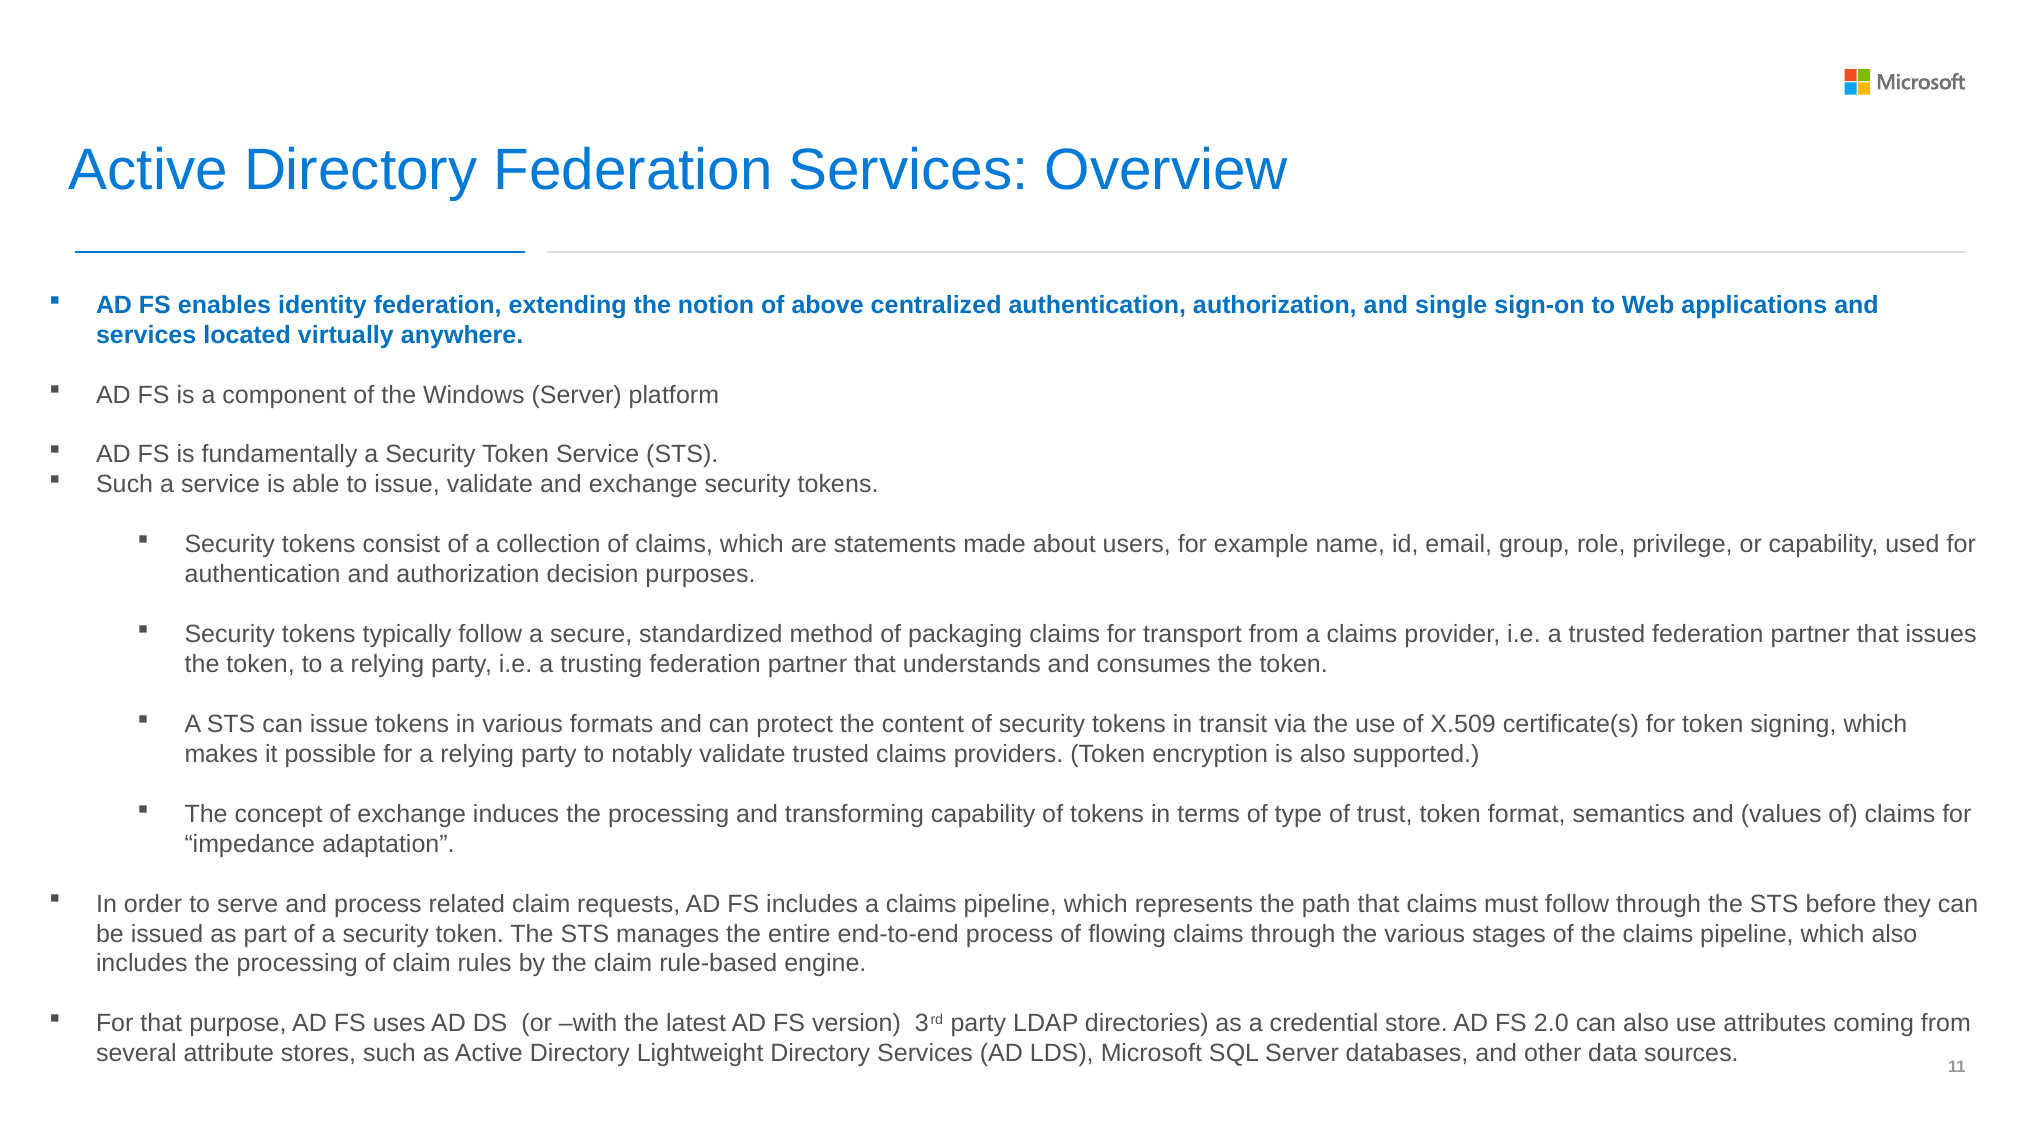

Active Directory Federation Services: Overview

AD FS enables identity federation, extending the notion of above centralized authentication, authorization, and single sign-on to Web applications and services located virtually anywhere.

AD FS is a component of the Windows (Server) platform

AD FS is fundamentally a Security Token Service (STS).
Such a service is able to issue, validate and exchange security tokens.

Security tokens consist of a collection of claims, which are statements made about users, for example name, id, email, group, role, privilege, or capability, used for authentication and authorization decision purposes.

Security tokens typically follow a secure, standardized method of packaging claims for transport from a claims provider, i.e. a trusted federation partner that issues the token, to a relying party, i.e. a trusting federation partner that understands and consumes the token.

A STS can issue tokens in various formats and can protect the content of security tokens in transit via the use of X.509 certificate(s) for token signing, which makes it possible for a relying party to notably validate trusted claims providers. (Token encryption is also supported.)

The concept of exchange induces the processing and transforming capability of tokens in terms of type of trust, token format, semantics and (values of) claims for “impedance adaptation”.

In order to serve and process related claim requests, AD FS includes a claims pipeline, which represents the path that claims must follow through the STS before they can be issued as part of a security token. The STS manages the entire end-to-end process of flowing claims through the various stages of the claims pipeline, which also includes the processing of claim rules by the claim rule-based engine.

For that purpose, AD FS uses AD DS  (or –with the latest AD FS version)  3rd party LDAP directories) as a credential store. AD FS 2.0 can also use attributes coming from several attribute stores, such as Active Directory Lightweight Directory Services (AD LDS), Microsoft SQL Server databases, and other data sources.
11